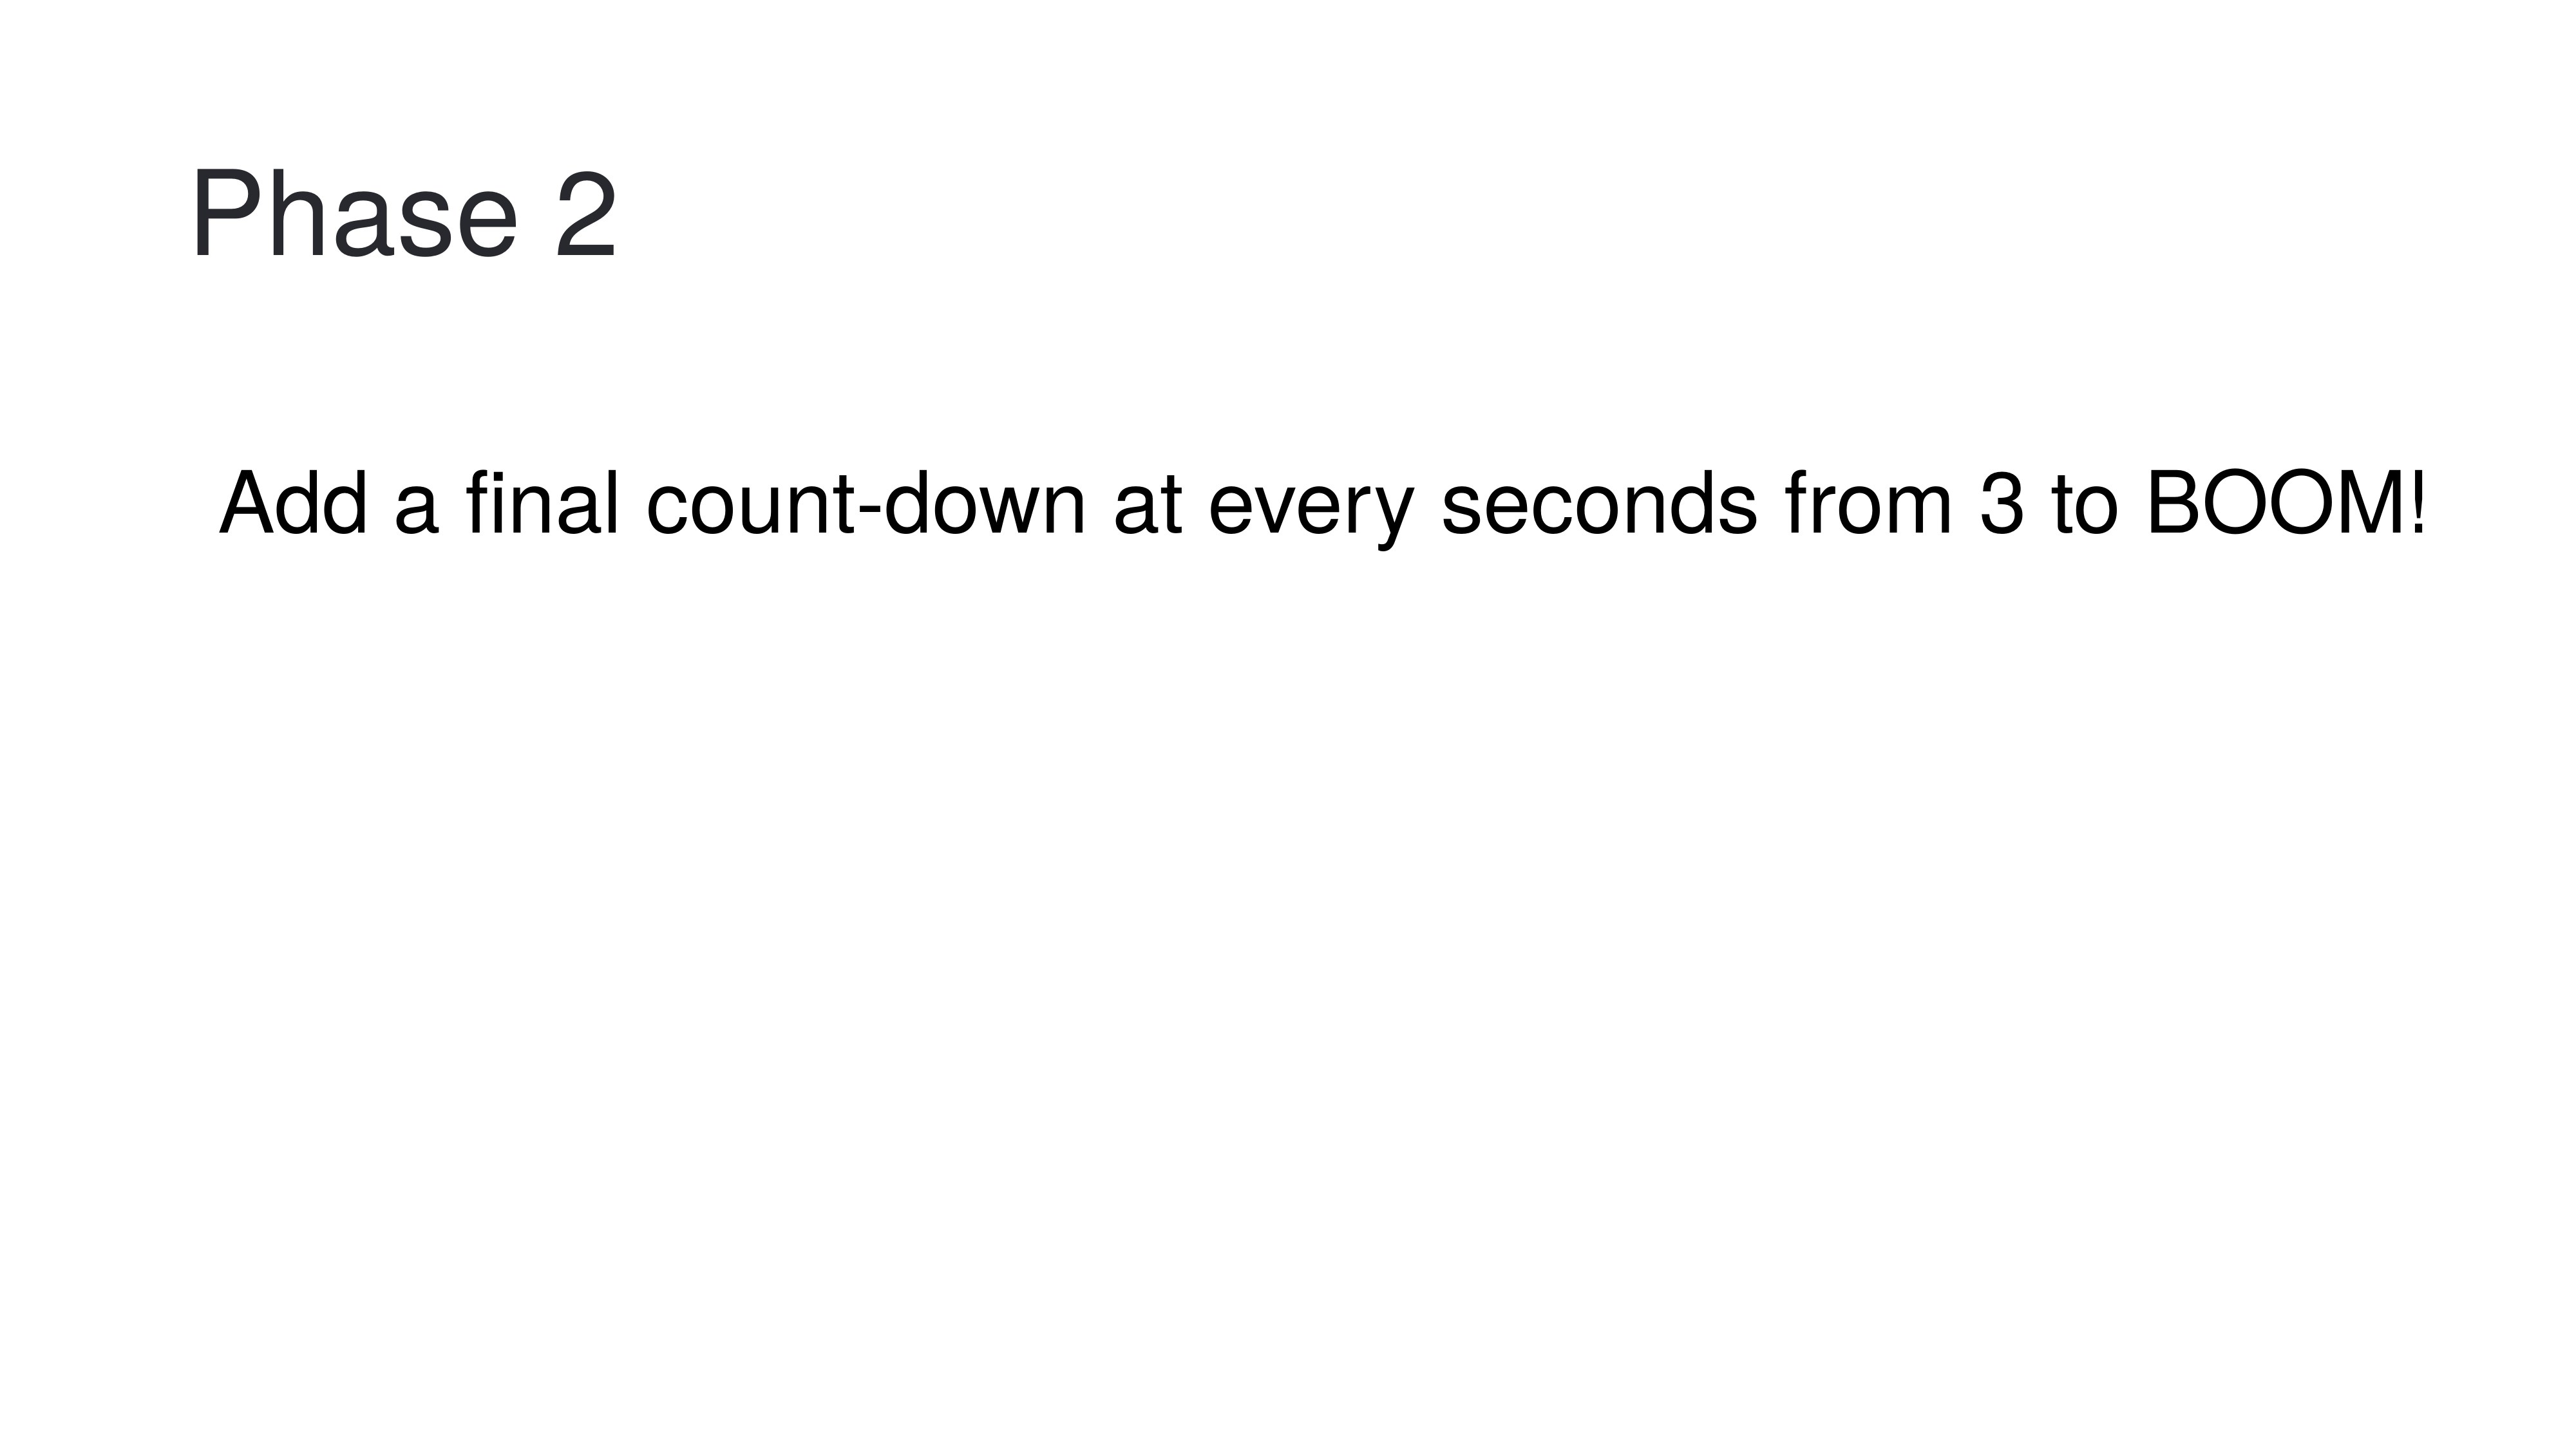

# Phase 2
Add a final count-down at every seconds from 3 to BOOM!